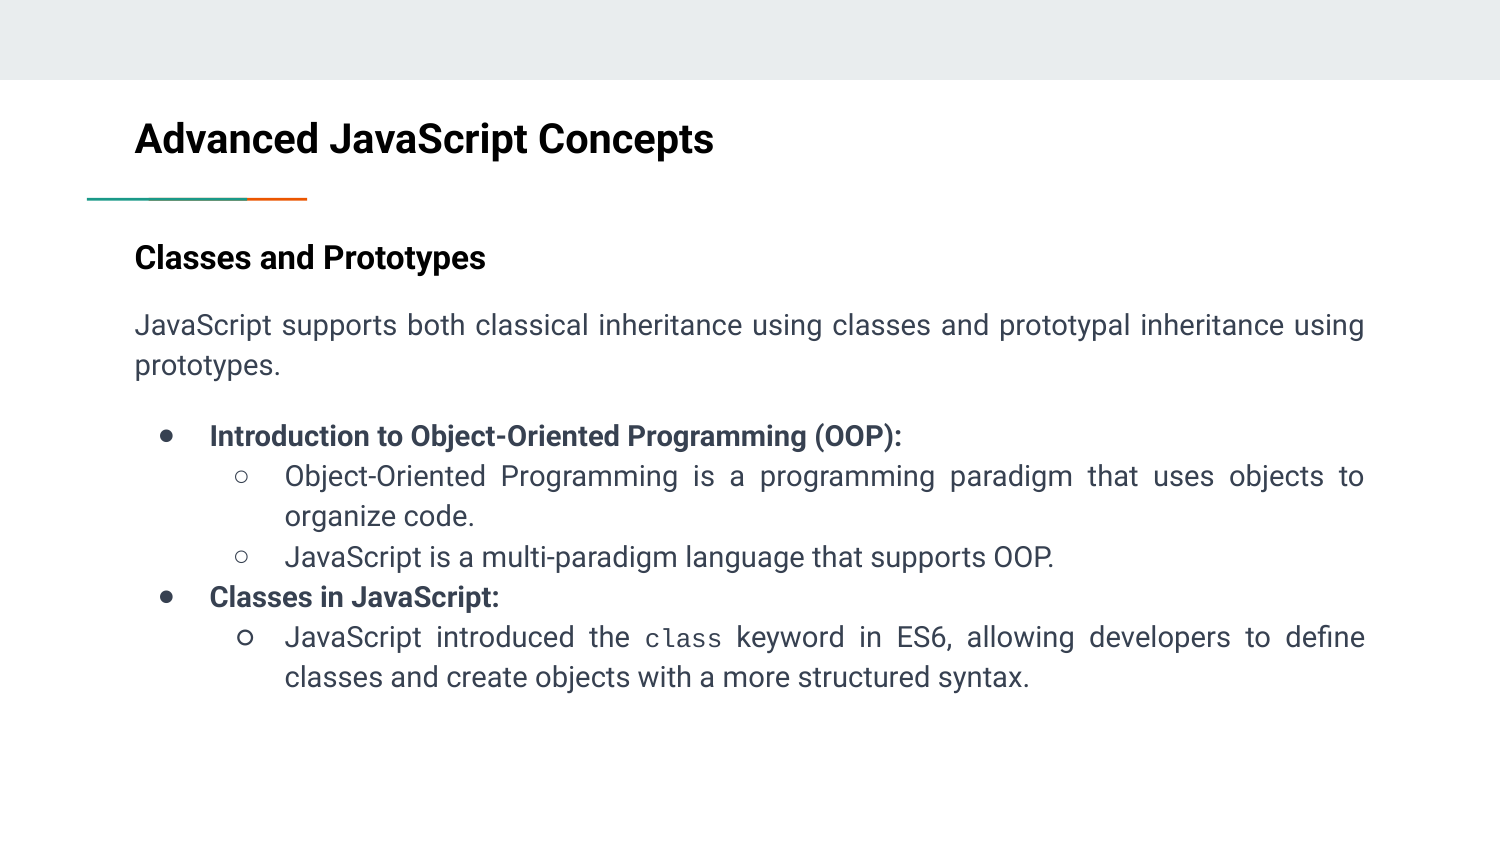

# Advanced JavaScript Concepts

Classes and Prototypes
JavaScript supports both classical inheritance using classes and prototypal inheritance using prototypes.
Introduction to Object-Oriented Programming (OOP):
Object-Oriented Programming is a programming paradigm that uses objects to organize code.
JavaScript is a multi-paradigm language that supports OOP.
Classes in JavaScript:
JavaScript introduced the class keyword in ES6, allowing developers to define classes and create objects with a more structured syntax.